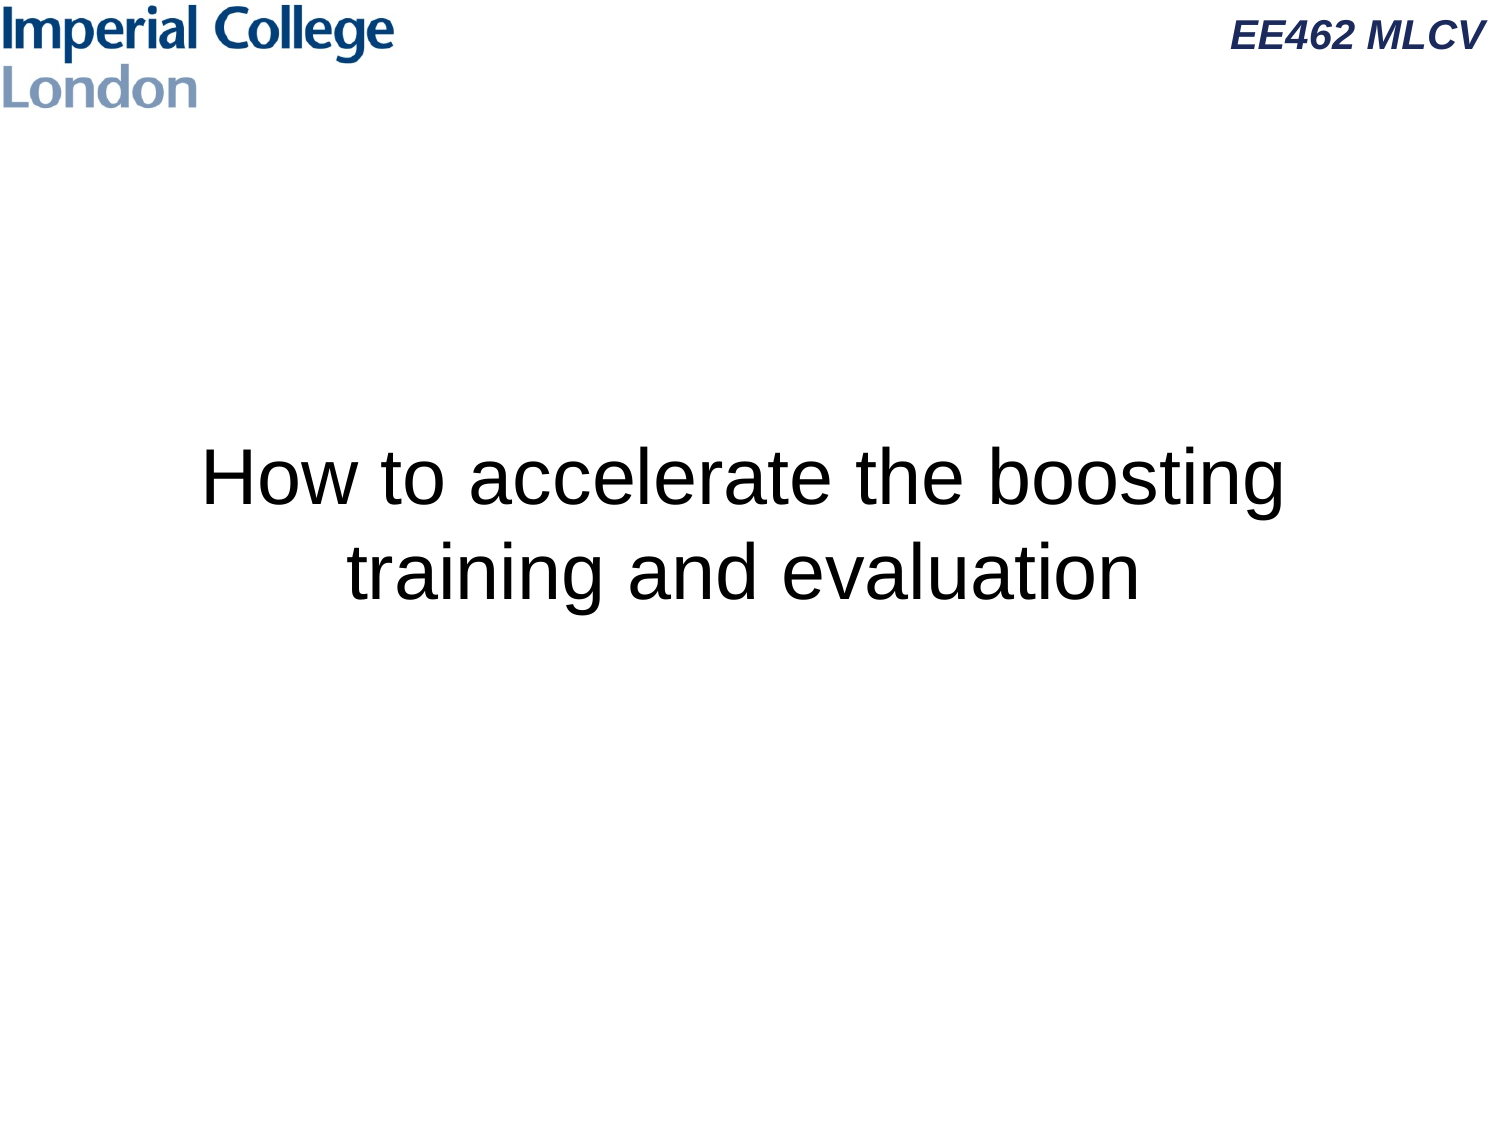

# How to accelerate the boosting training and evaluation